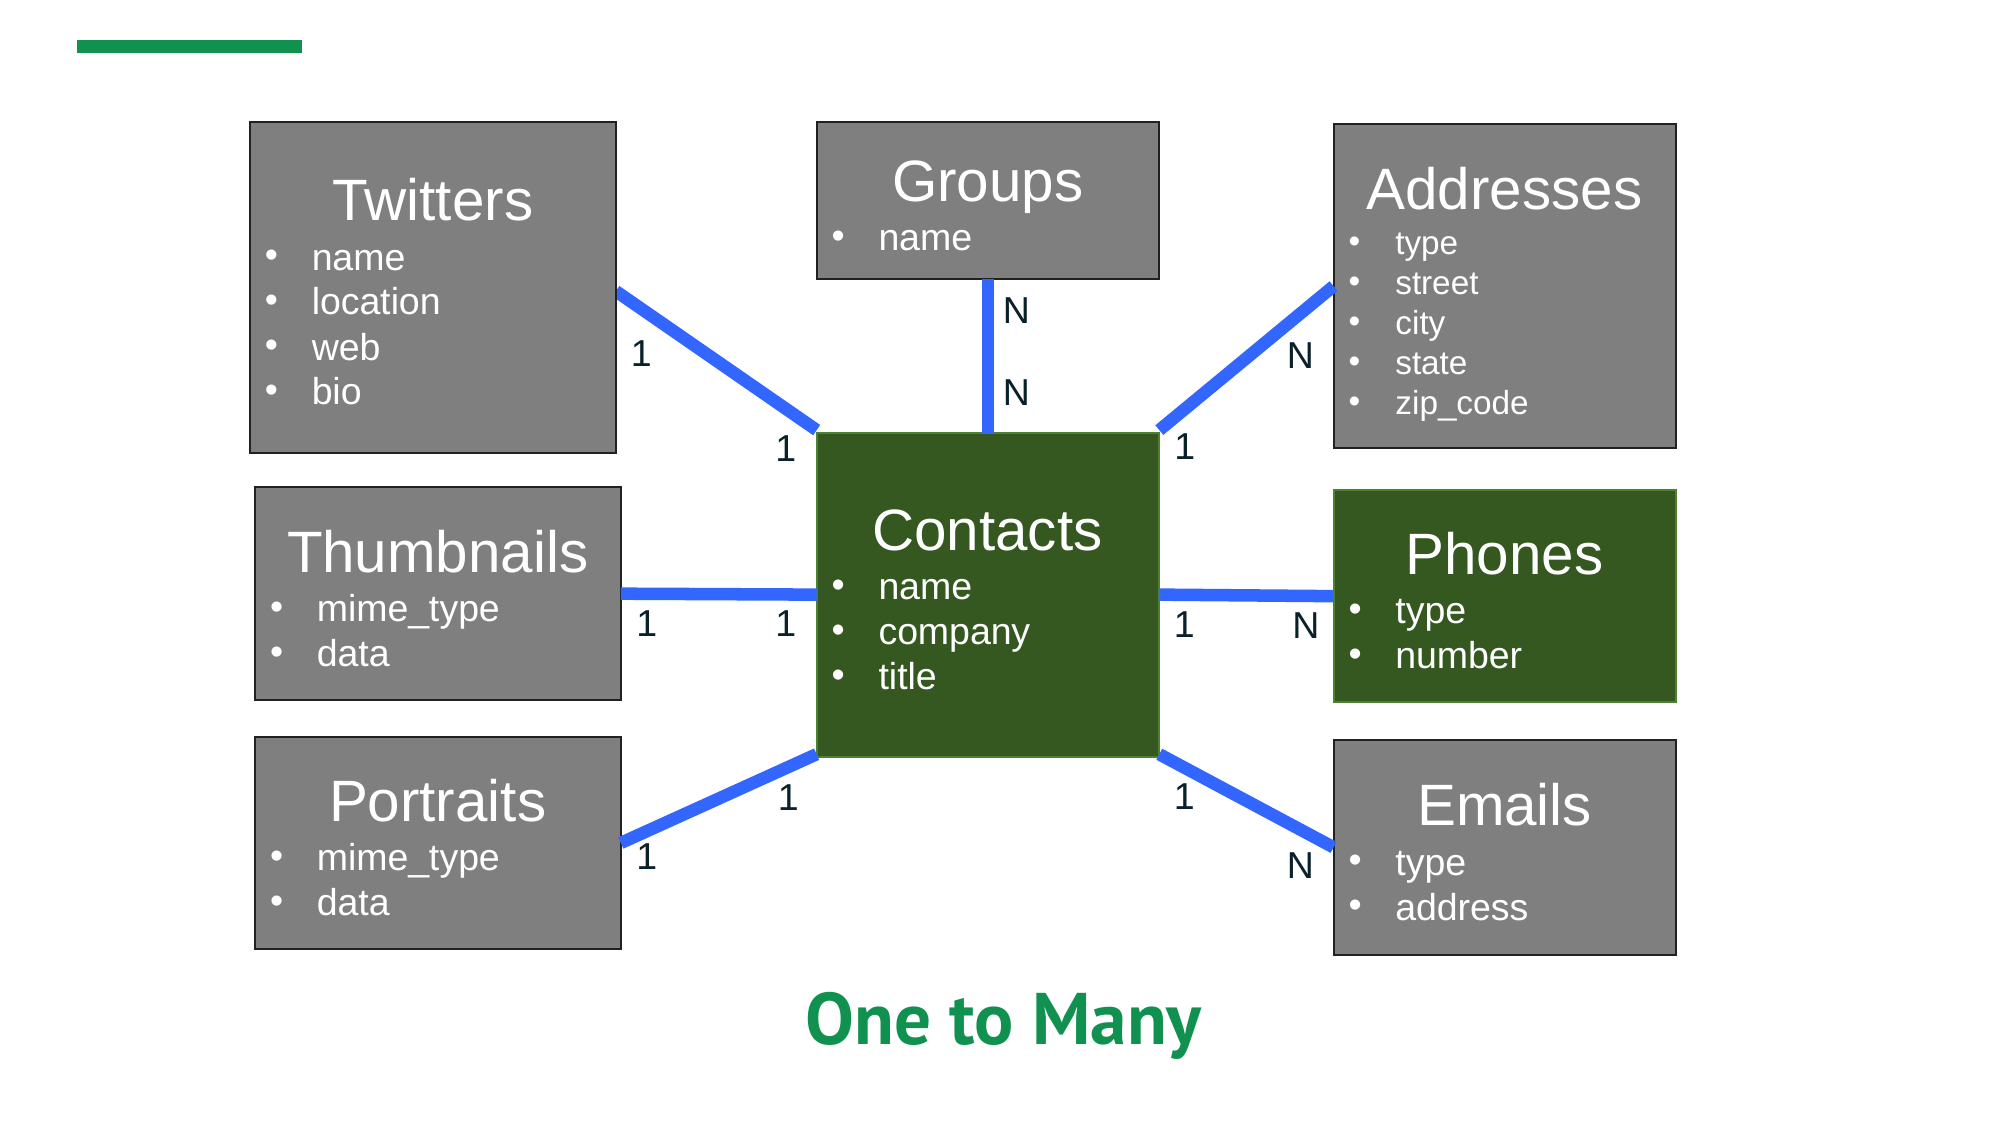

Twitters
name
location
web
bio
Groups
name
Addresses
type
street
city
state
zip_code
N
1
N
N
1
1

Contacts
name
company
title

Thumbnails
mime_type
data
Phones
type
number
1
1
1
N
Portraits
mime_type
data
Emails
type
address
1
1
1
N
One to Many